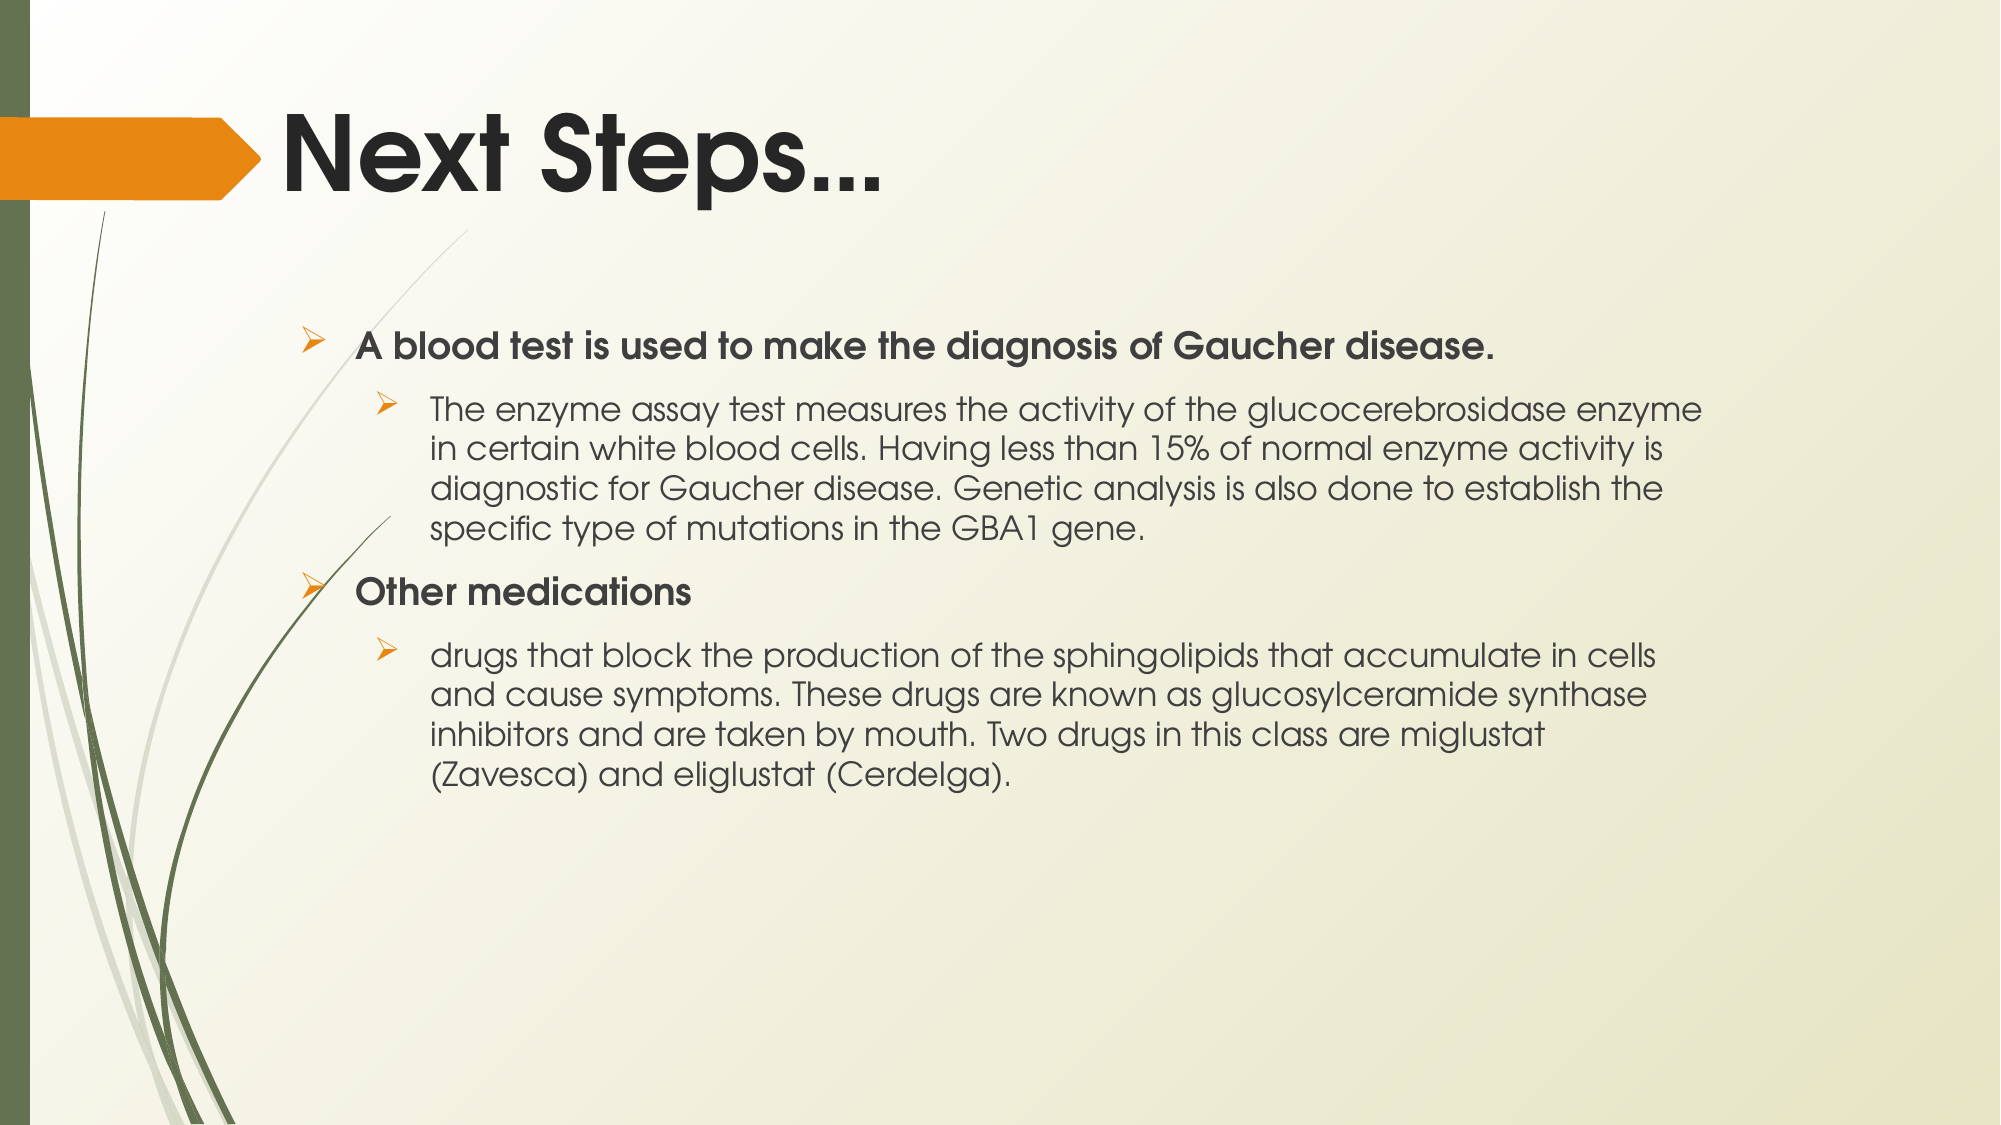

# Next Steps…
A blood test is used to make the diagnosis of Gaucher disease.
The enzyme assay test measures the activity of the glucocerebrosidase enzyme in certain white blood cells. Having less than 15% of normal enzyme activity is diagnostic for Gaucher disease. Genetic analysis is also done to establish the specific type of mutations in the GBA1 gene.
Other medications
drugs that block the production of the sphingolipids that accumulate in cells and cause symptoms. These drugs are known as glucosylceramide synthase inhibitors and are taken by mouth. Two drugs in this class are miglustat (Zavesca) and eliglustat (Cerdelga).